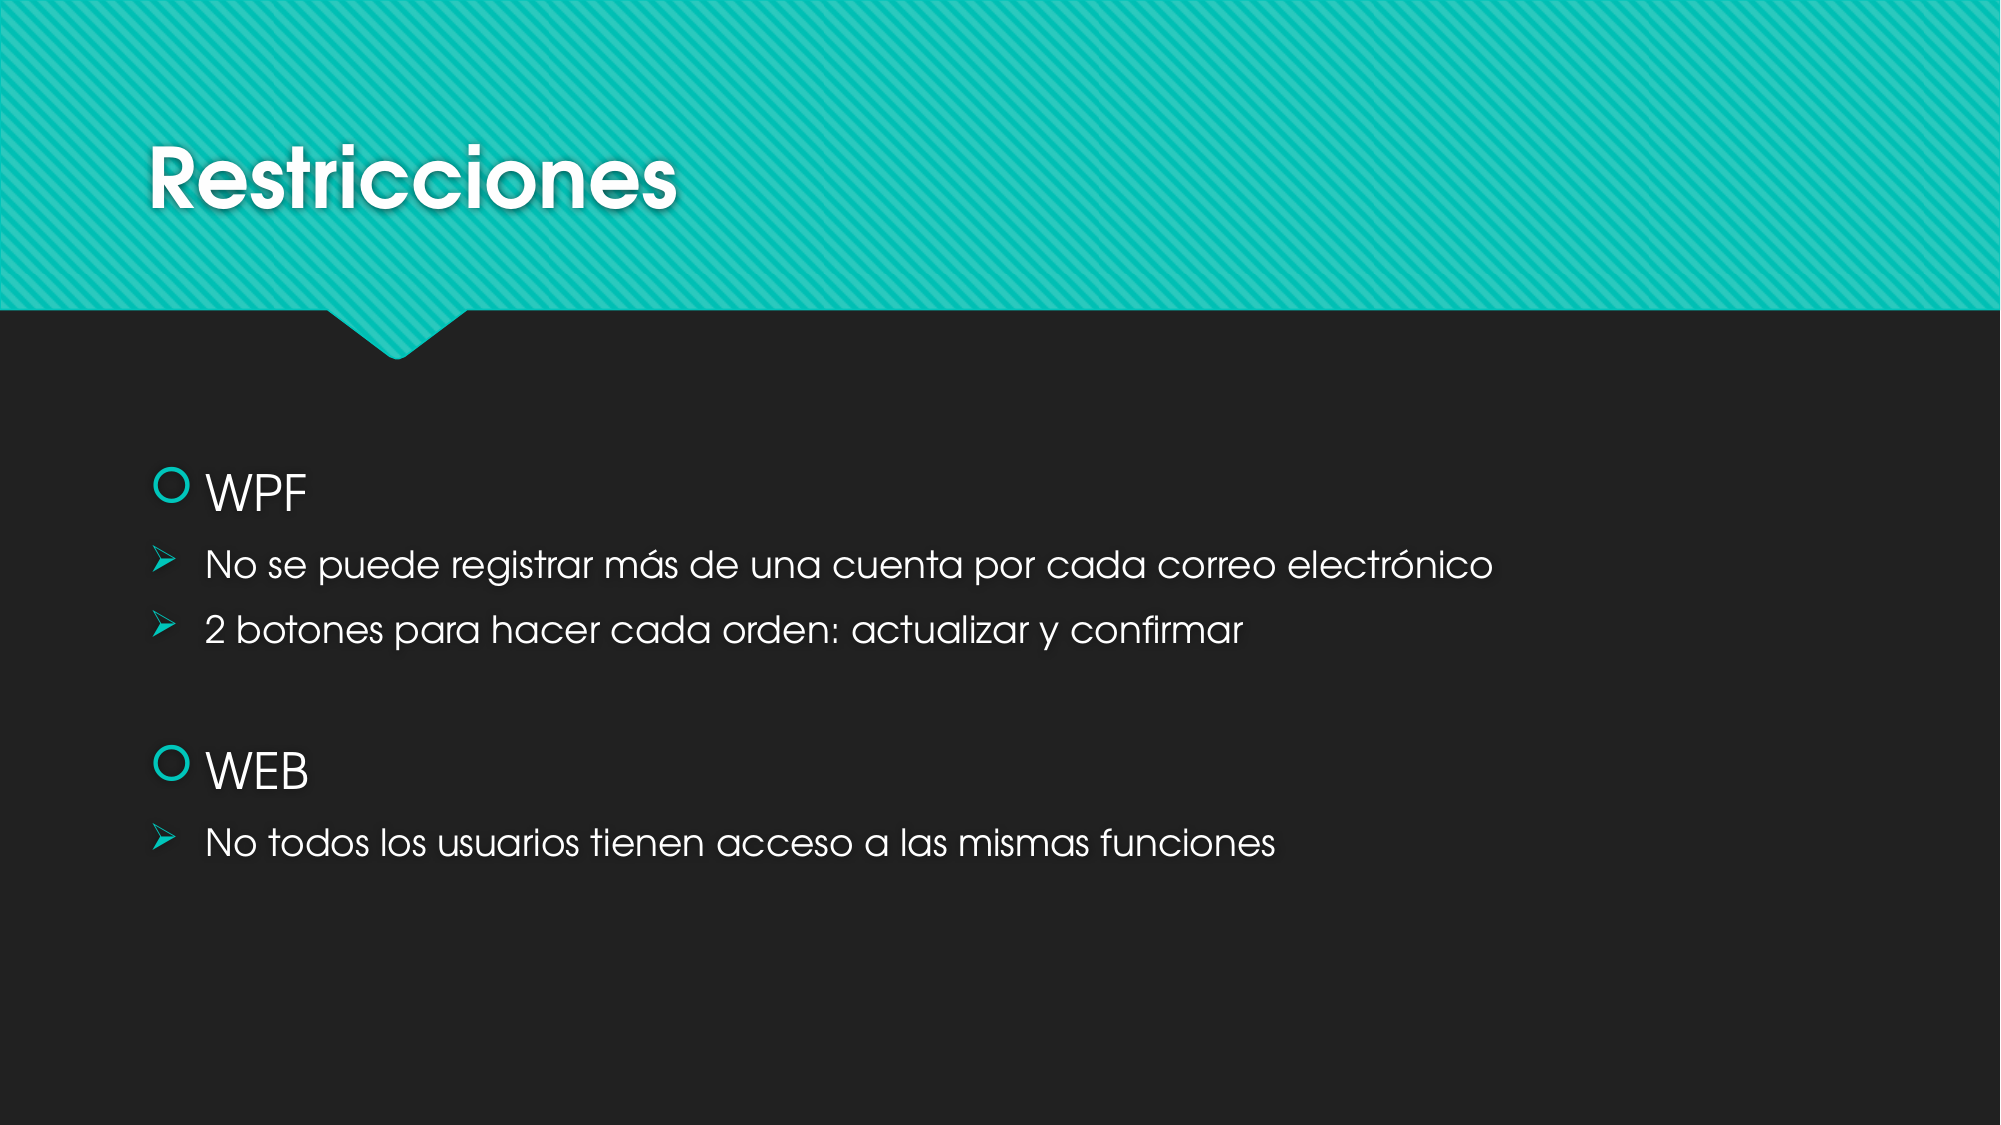

# Restricciones
WPF
No se puede registrar más de una cuenta por cada correo electrónico
2 botones para hacer cada orden: actualizar y confirmar

WEB
No todos los usuarios tienen acceso a las mismas funciones